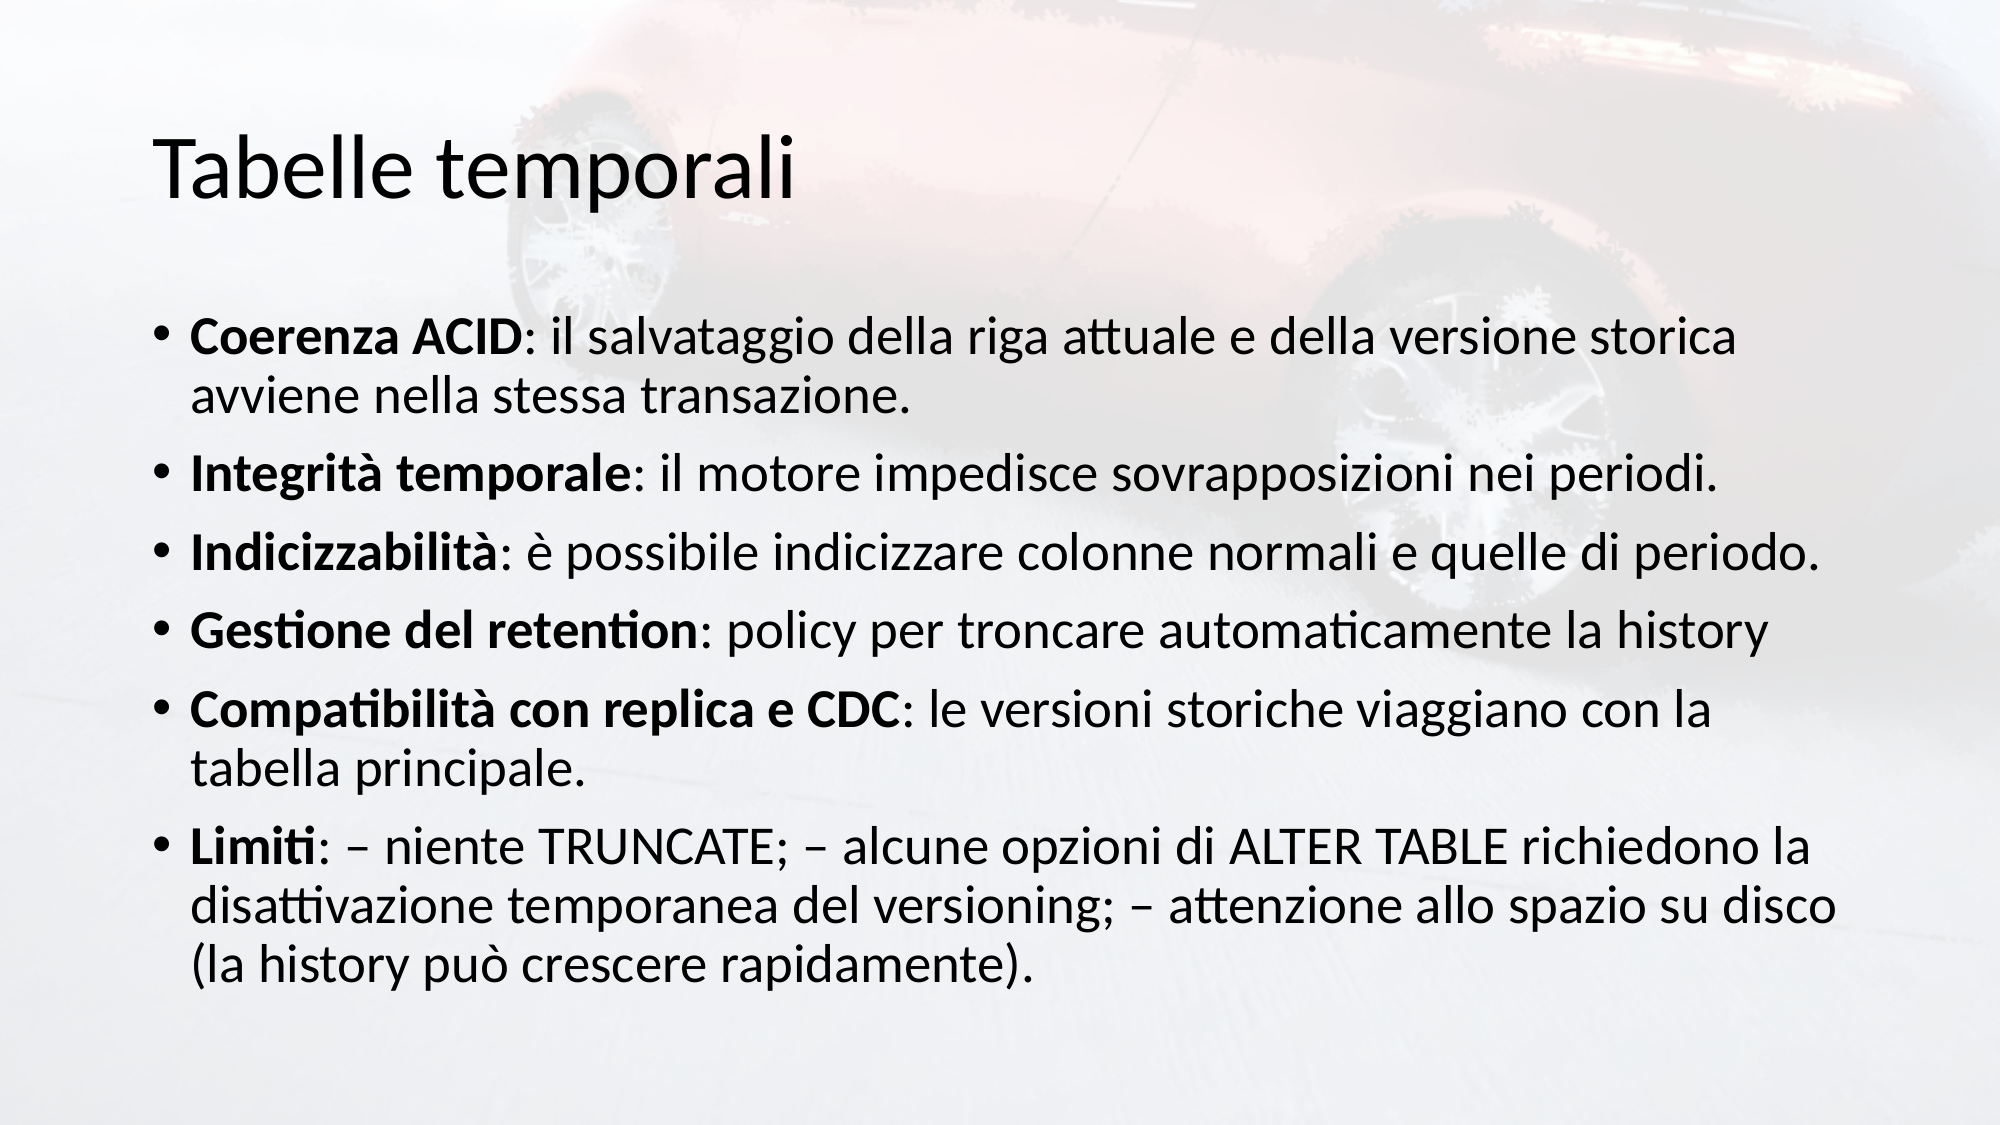

# Tabelle temporali
Coerenza ACID: il salvataggio della riga attuale e della versione storica avviene nella stessa transazione.
Integrità temporale: il motore impedisce sovrapposizioni nei periodi.
Indicizzabilità: è possibile indicizzare colonne normali e quelle di periodo.
Gestione del retention: policy per troncare automaticamente la history
Compatibilità con replica e CDC: le versioni storiche viaggiano con la tabella principale.
Limiti: – niente TRUNCATE; – alcune opzioni di ALTER TABLE richiedono la disattivazione temporanea del versioning; – attenzione allo spazio su disco (la history può crescere rapidamente).